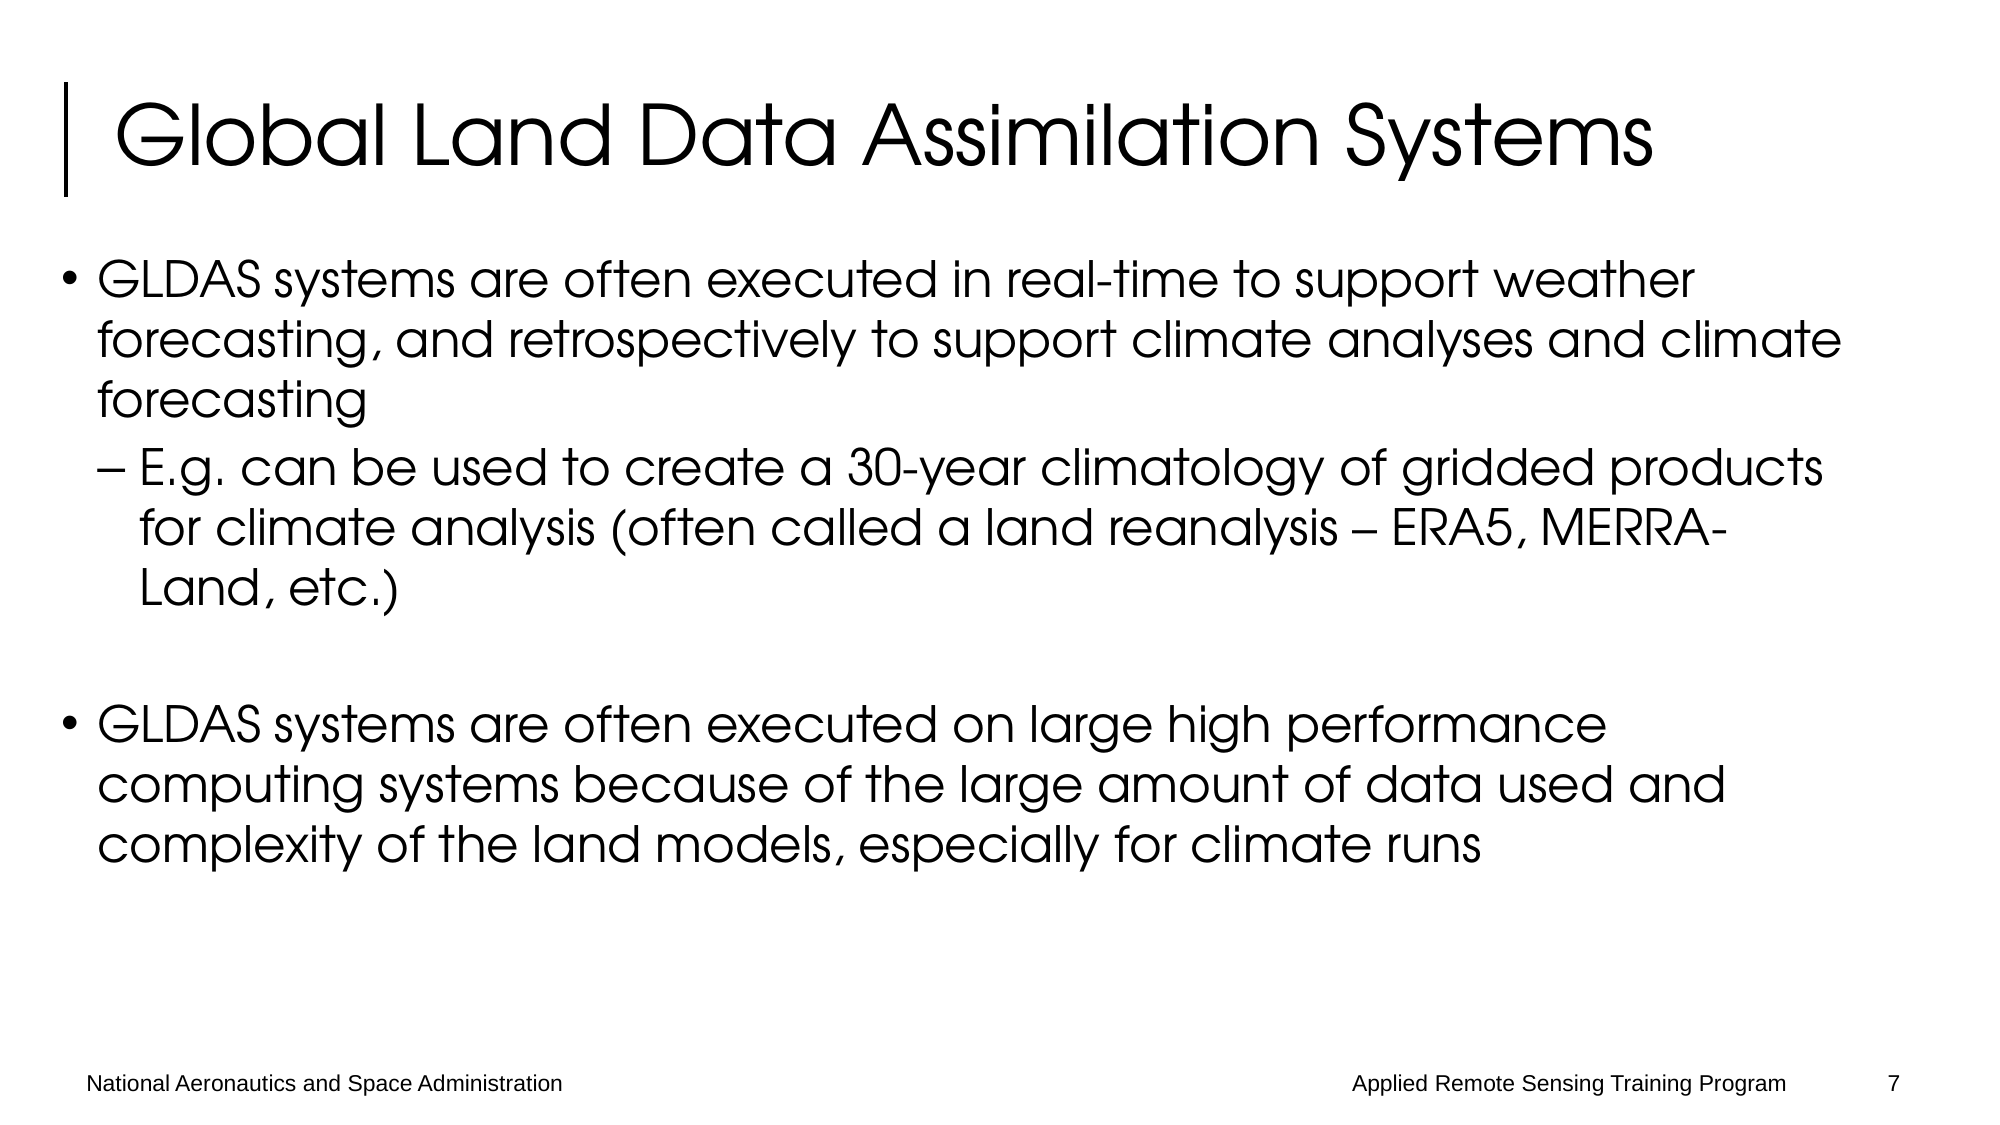

Global Land Data Assimilation Systems
GLDAS systems are often executed in real-time to support weather forecasting, and retrospectively to support climate analyses and climate forecasting
E.g. can be used to create a 30-year climatology of gridded products for climate analysis (often called a land reanalysis – ERA5, MERRA-Land, etc.)
GLDAS systems are often executed on large high performance computing systems because of the large amount of data used and complexity of the land models, especially for climate runs